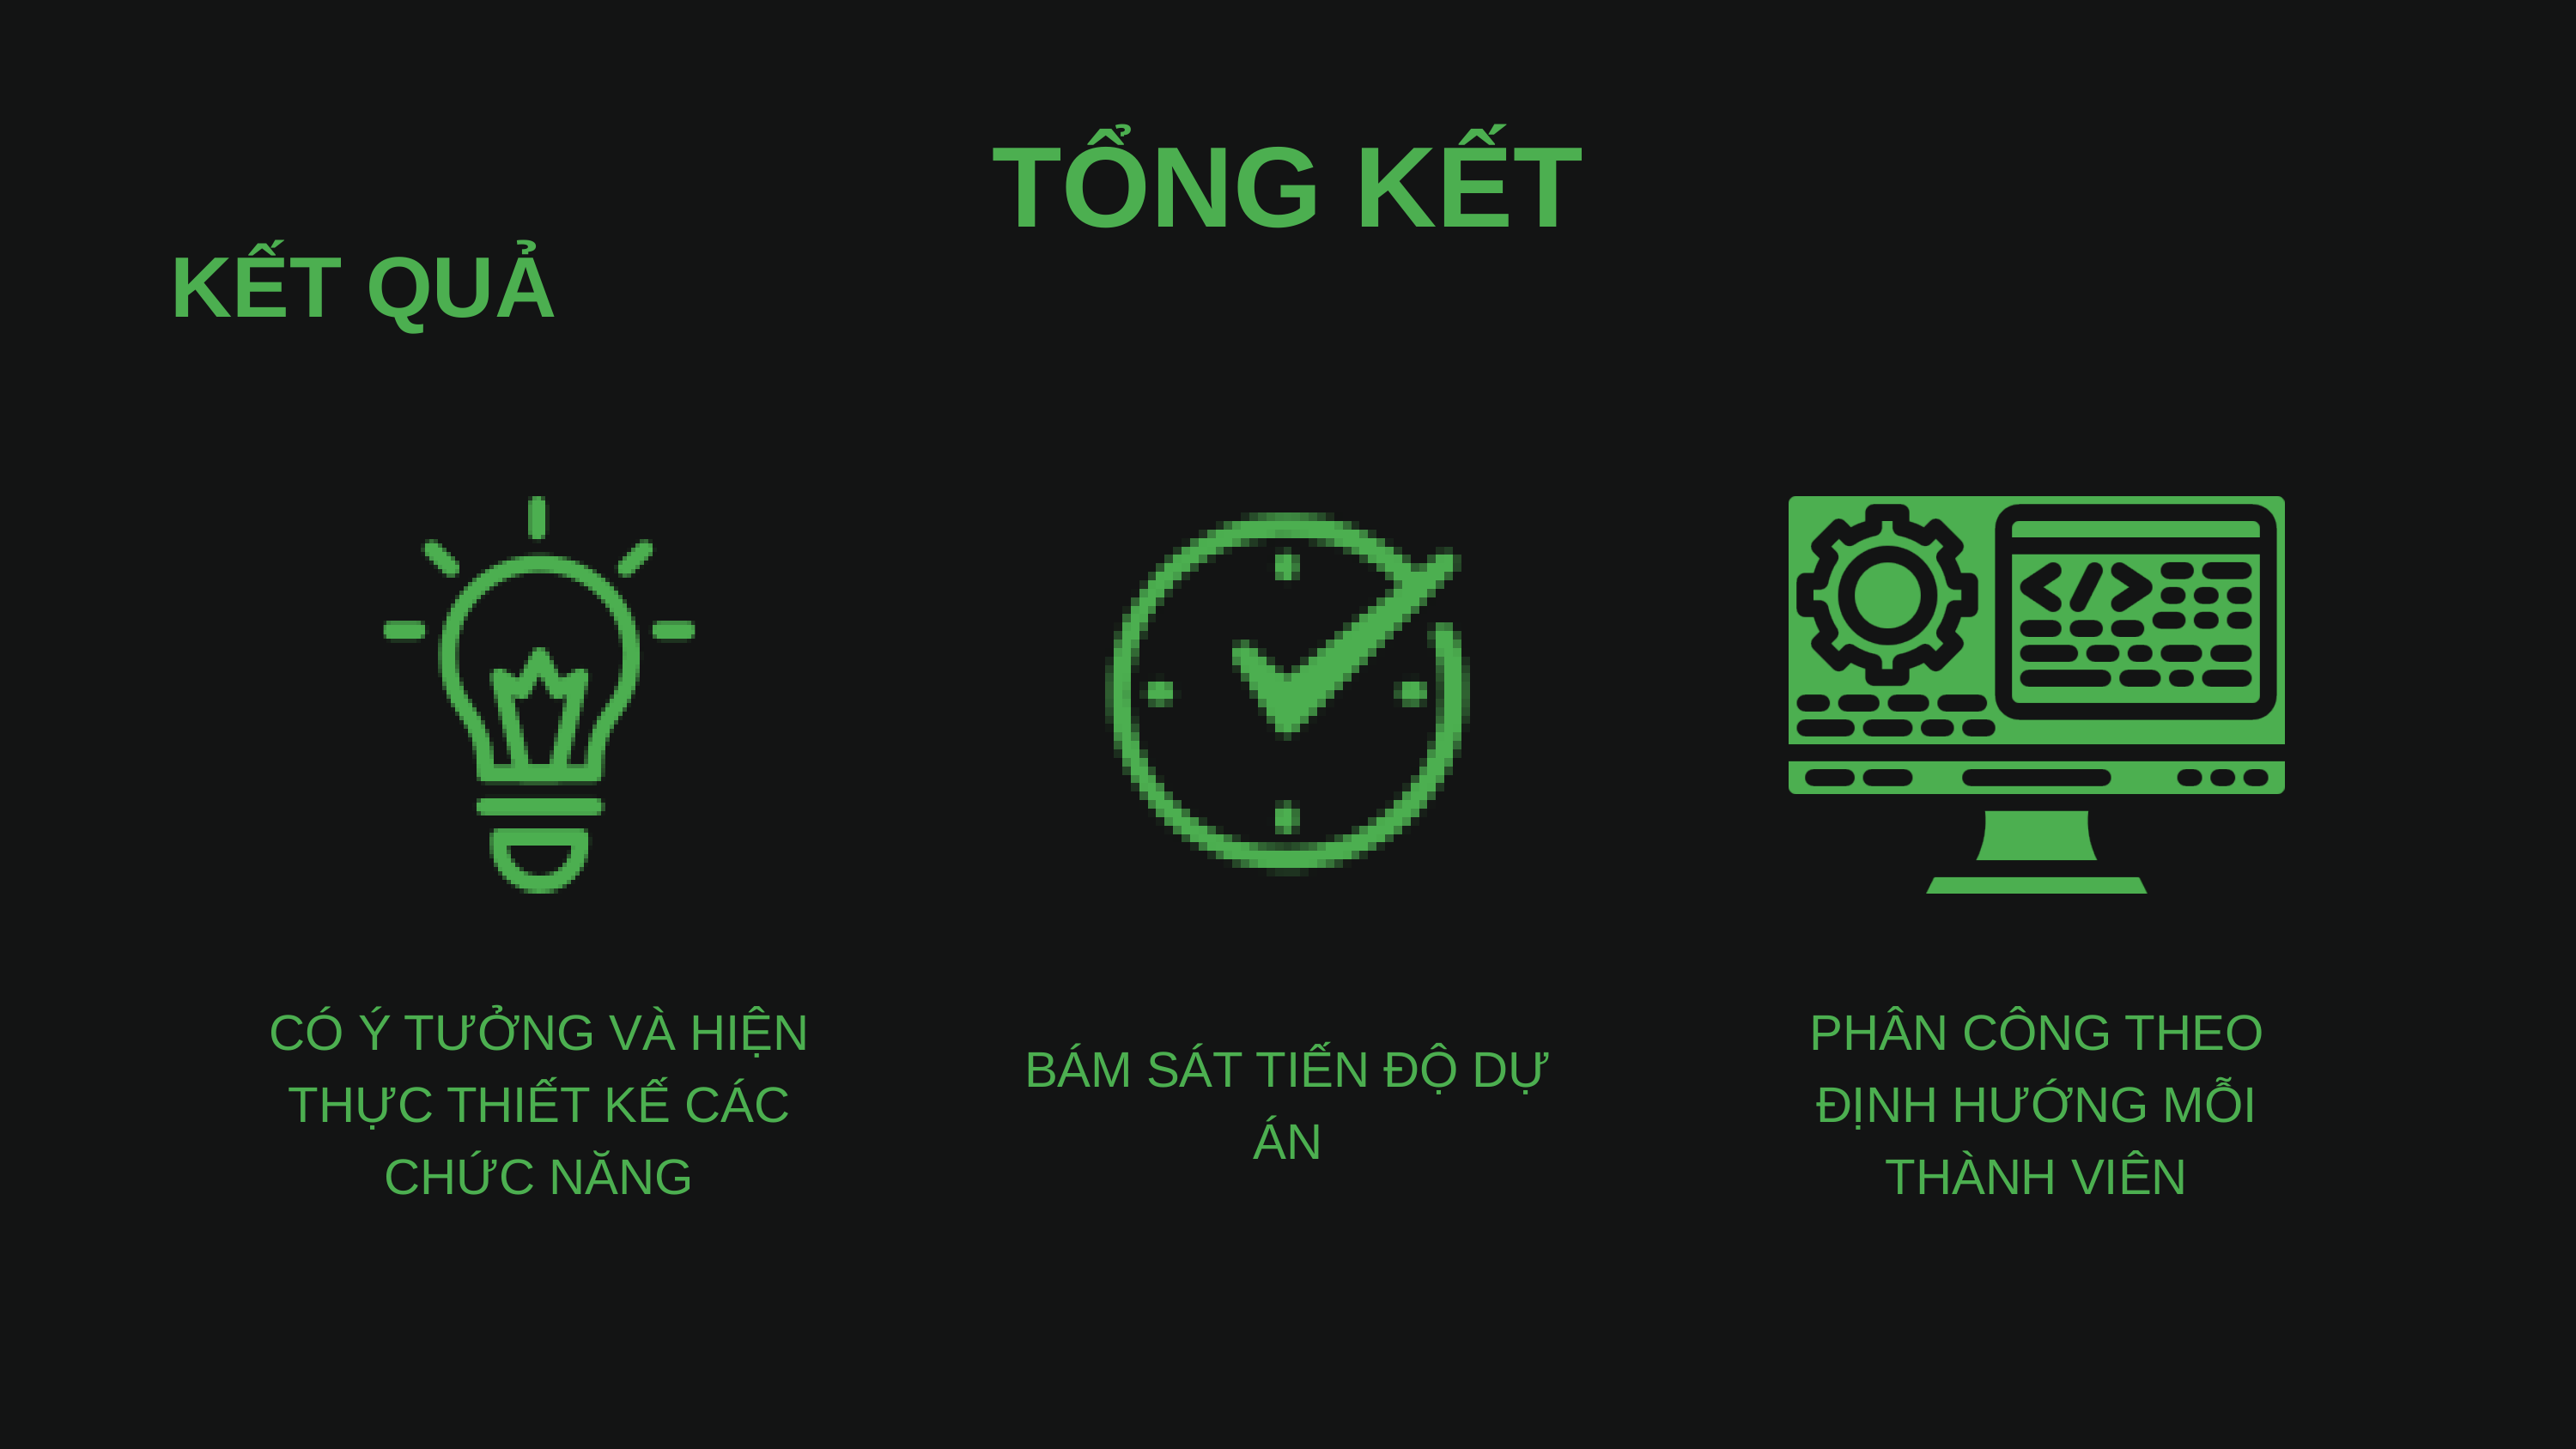

TỔNG KẾT
KẾT QUẢ

CÓ Ý TƯỞNG VÀ HIỆN THỰC THIẾT KẾ CÁC CHỨC NĂNG
PHÂN CÔNG THEO ĐỊNH HƯỚNG MỖI THÀNH VIÊN
BÁM SÁT TIẾN ĐỘ DỰ ÁN